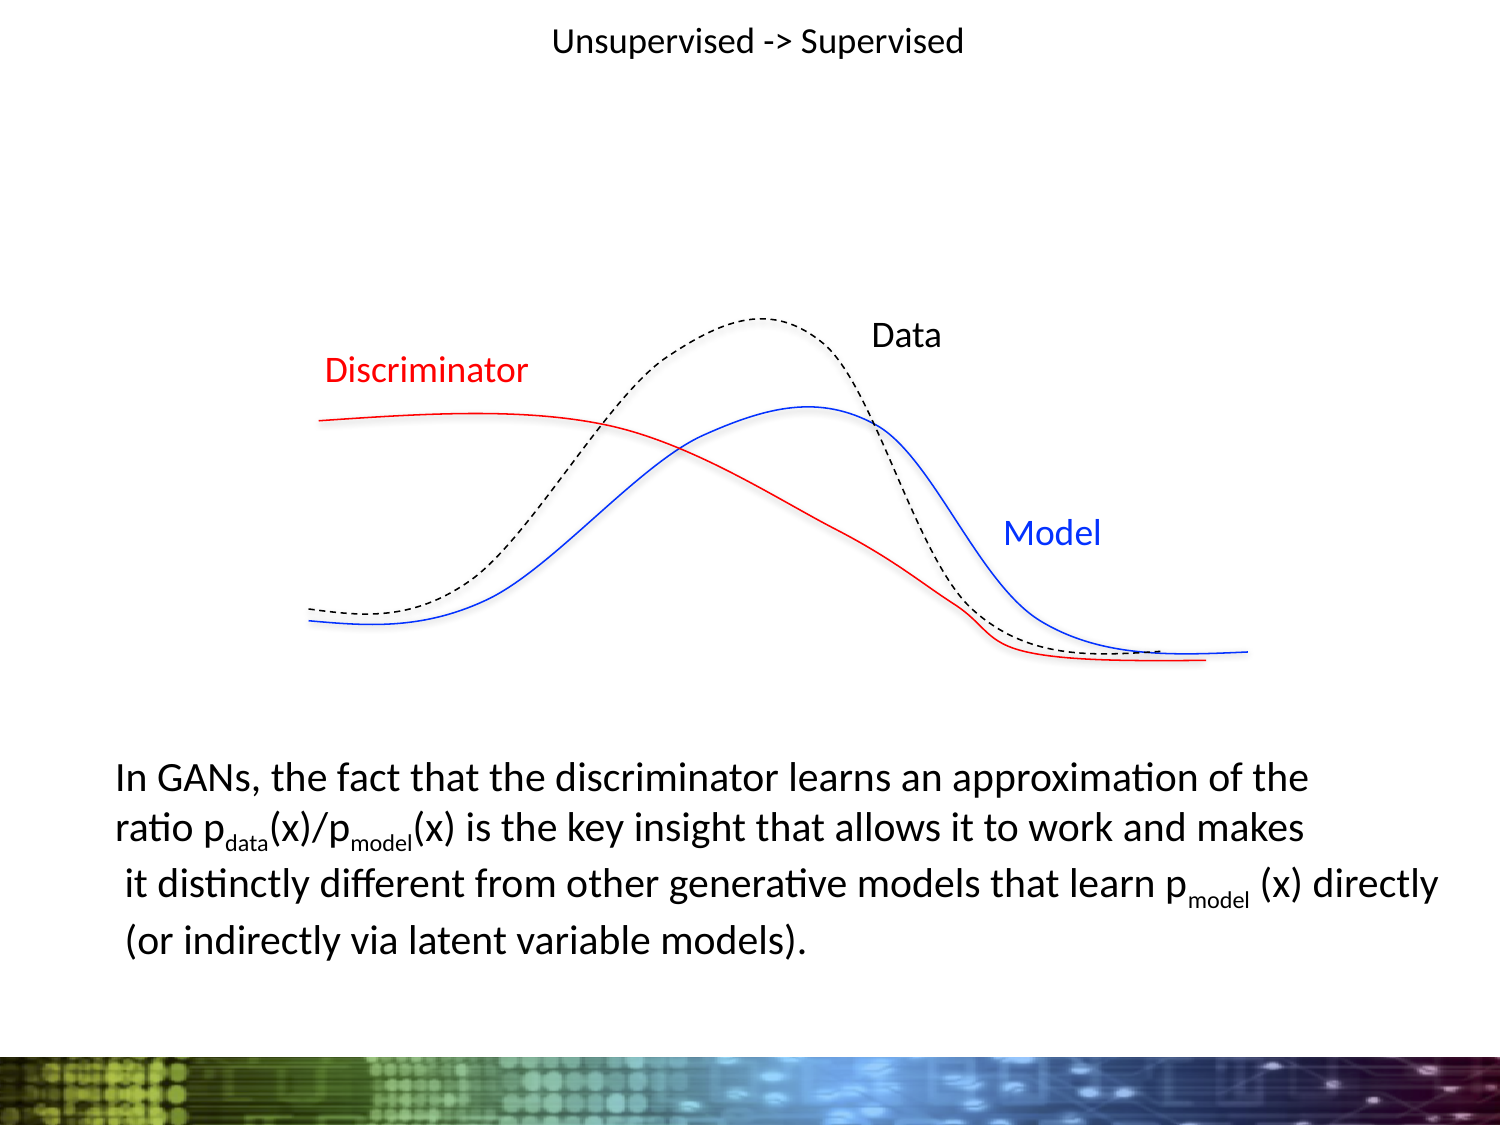

# Unsupervised -> Supervised
Data

Discriminator

Model
In GANs, the fact that the discriminator learns an approximation of the
ratio pdata(x)/pmodel(x) is the key insight that allows it to work and makes
 it distinctly different from other generative models that learn pmodel (x) directly
 (or indirectly via latent variable models).